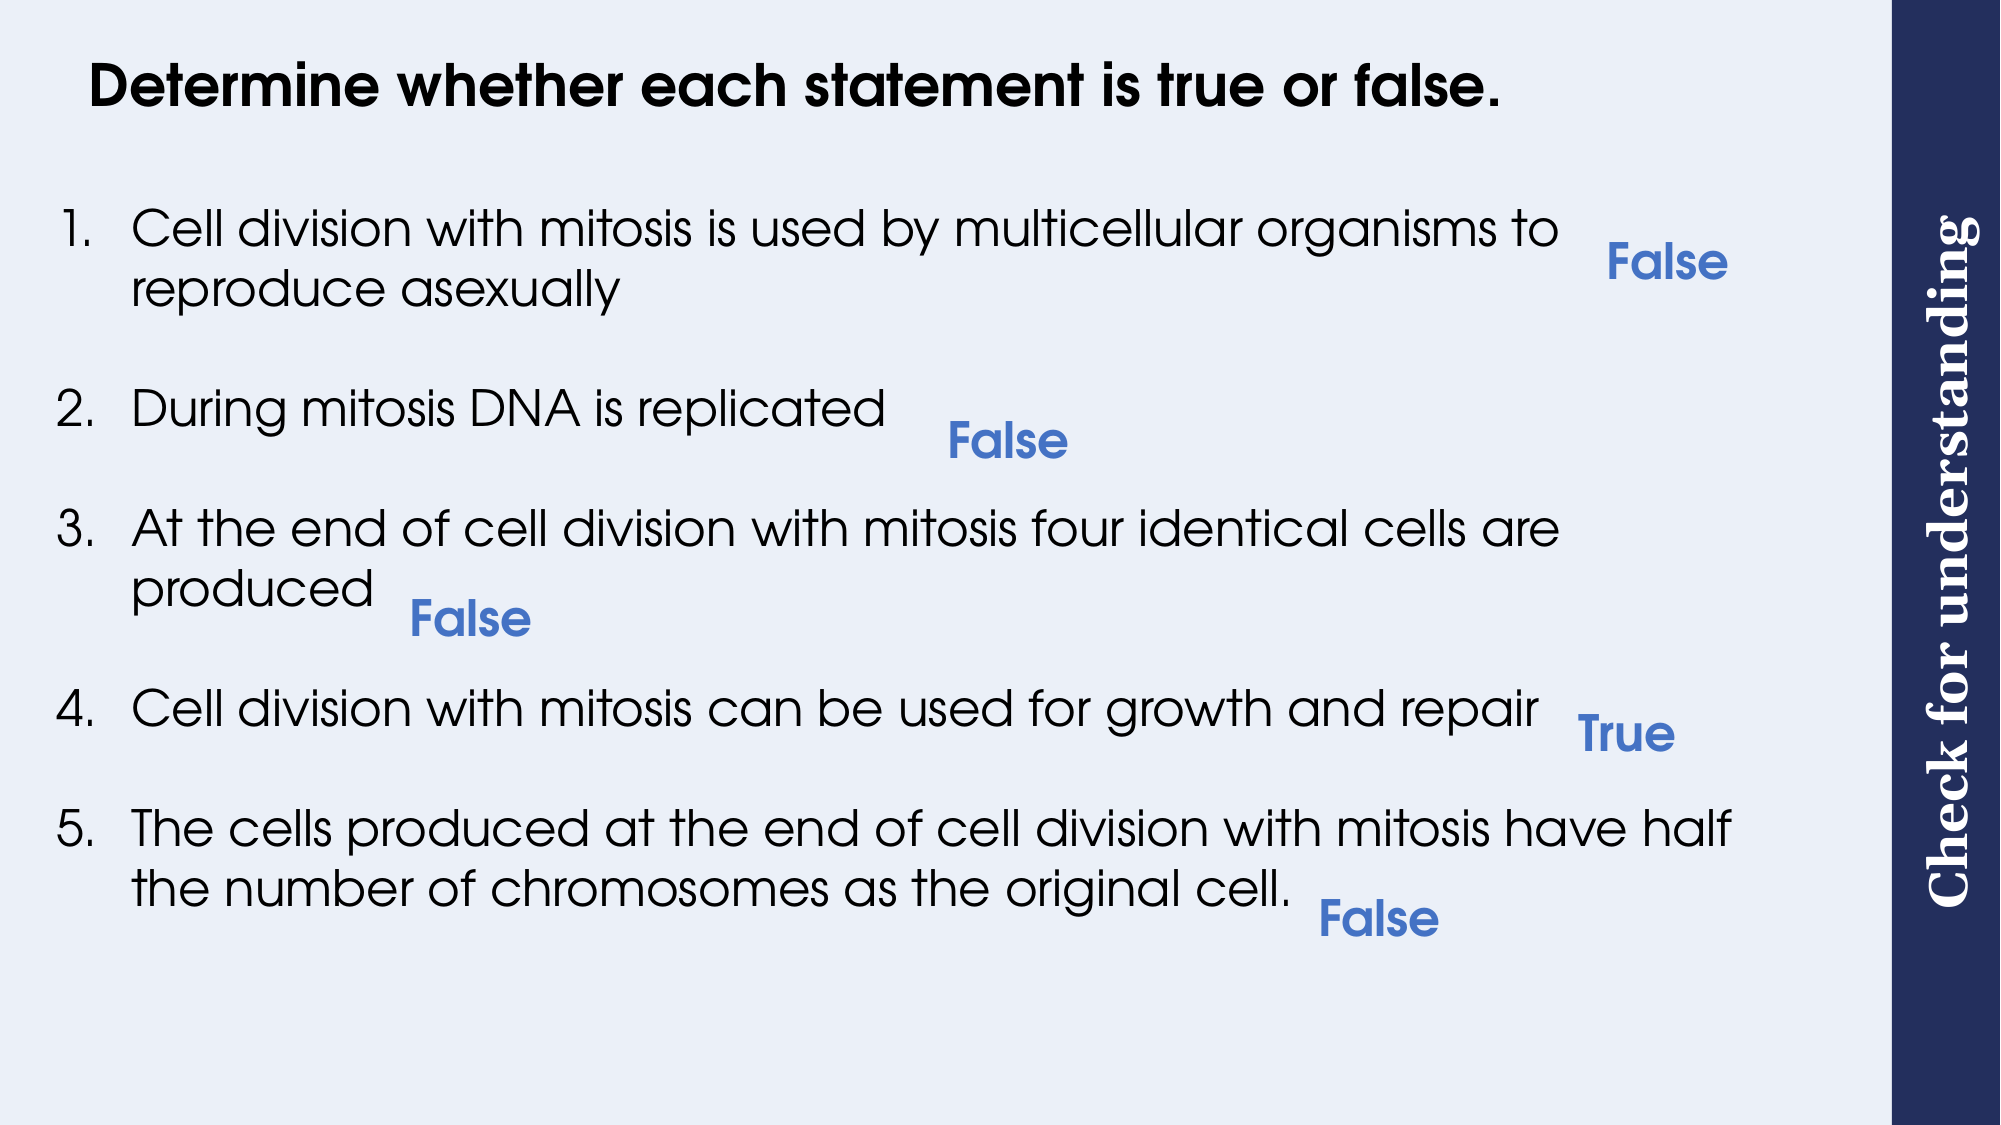

# Determine whether each statement is true or false.

Cell division with mitosis is used by multicellular organisms to reproduce asexually

During mitosis DNA is replicated

At the end of cell division with mitosis four identical cells are produced

Cell division with mitosis can be used for growth and repair

The cells produced at the end of cell division with mitosis have half the number of chromosomes as the original cell.

False
False
False
True

False